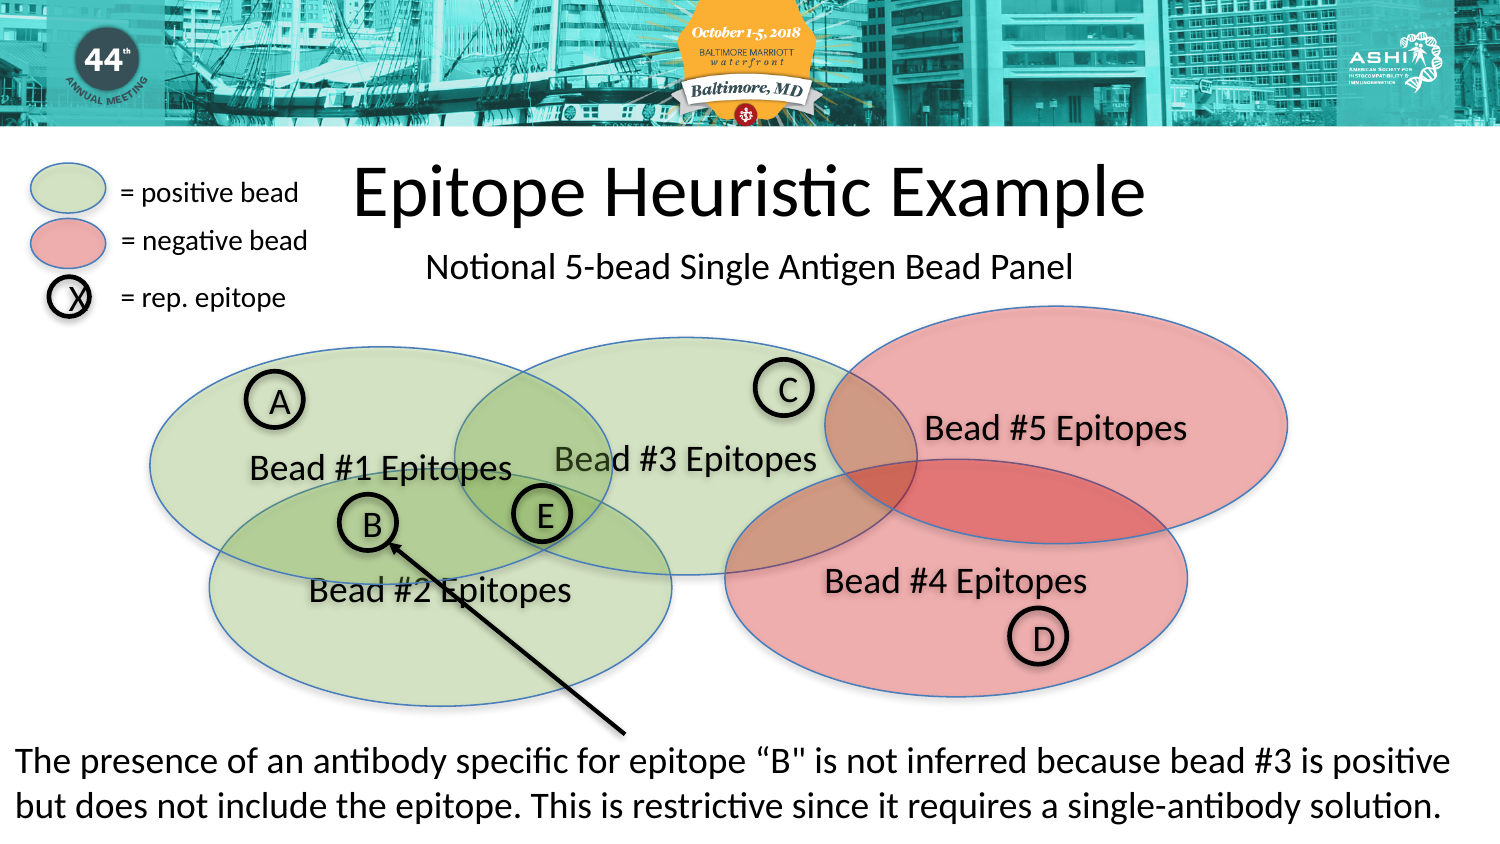

Epitope Heuristic Example

= positive bead
= negative bead

Notional 5-bead Single Antigen Bead Panel
= rep. epitope
X
Bead #5 Epitopes
Bead #3 Epitopes
Bead #1 Epitopes
C
A
Bead #4 Epitopes
Bead #2 Epitopes
E
B
D
The presence of an antibody specific for epitope “B" is not inferred because bead #3 is positive but does not include the epitope. This is restrictive since it requires a single-antibody solution.